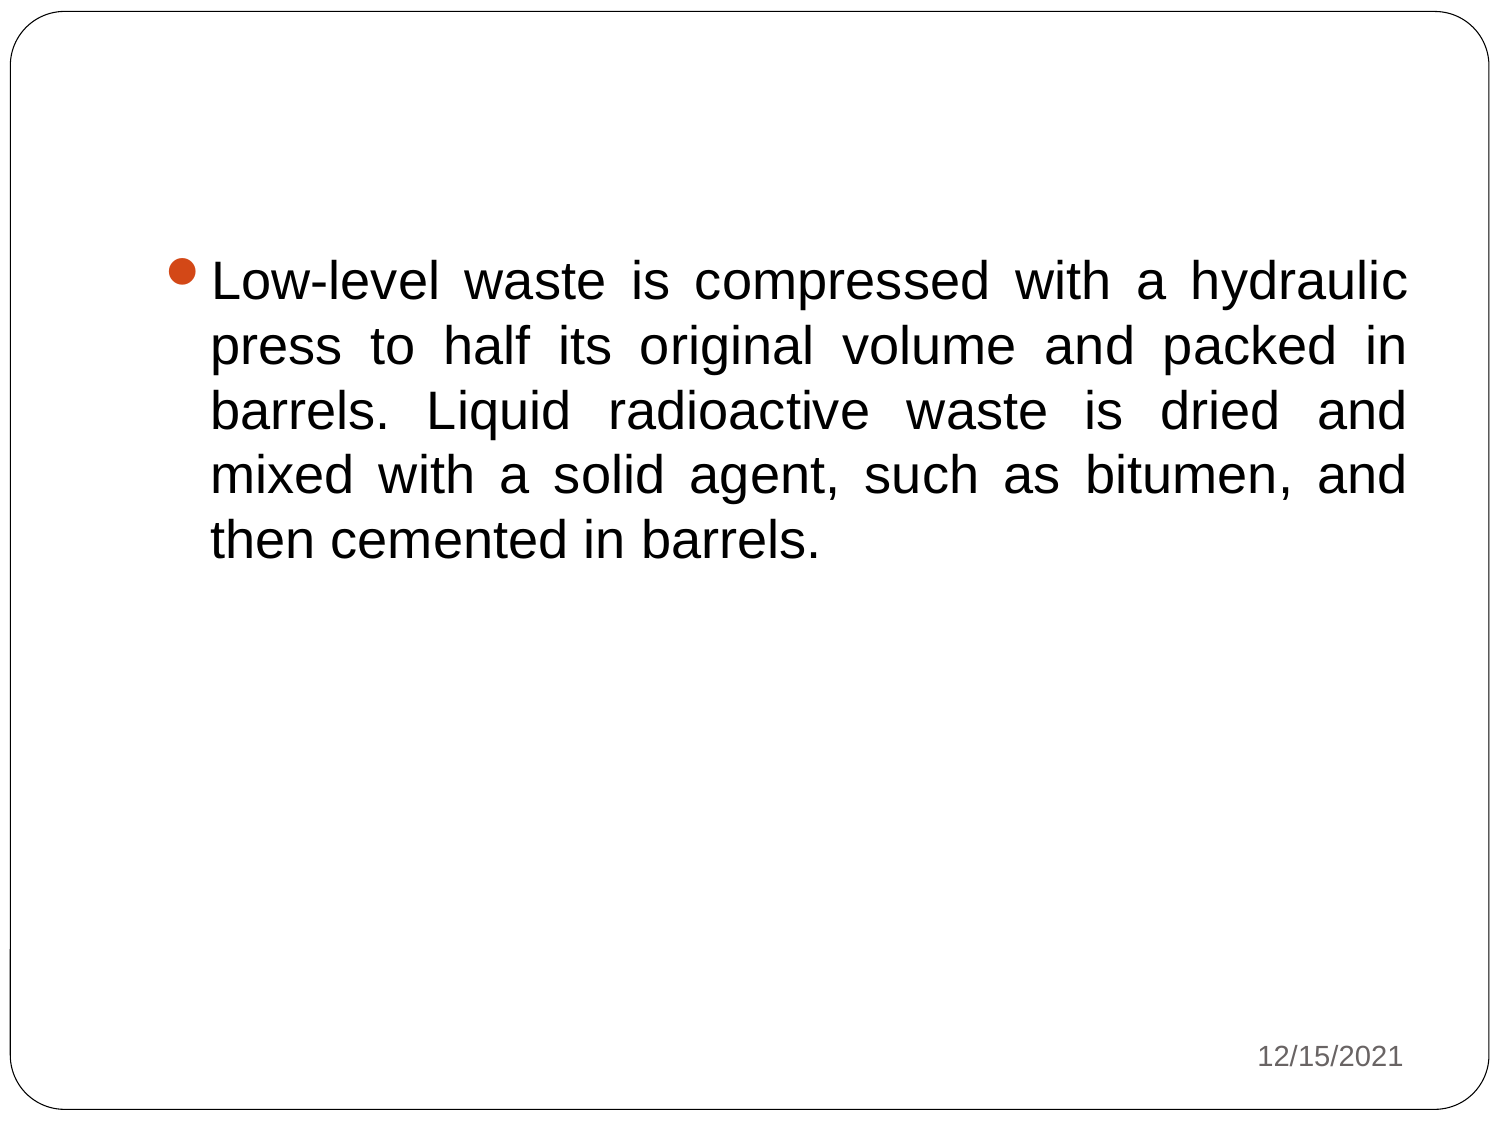

#
Low-level waste is compressed with a hydraulic press to half its original volume and packed in barrels. Liquid radioactive waste is dried and mixed with a solid agent, such as bitumen, and then cemented in barrels.
12/15/2021